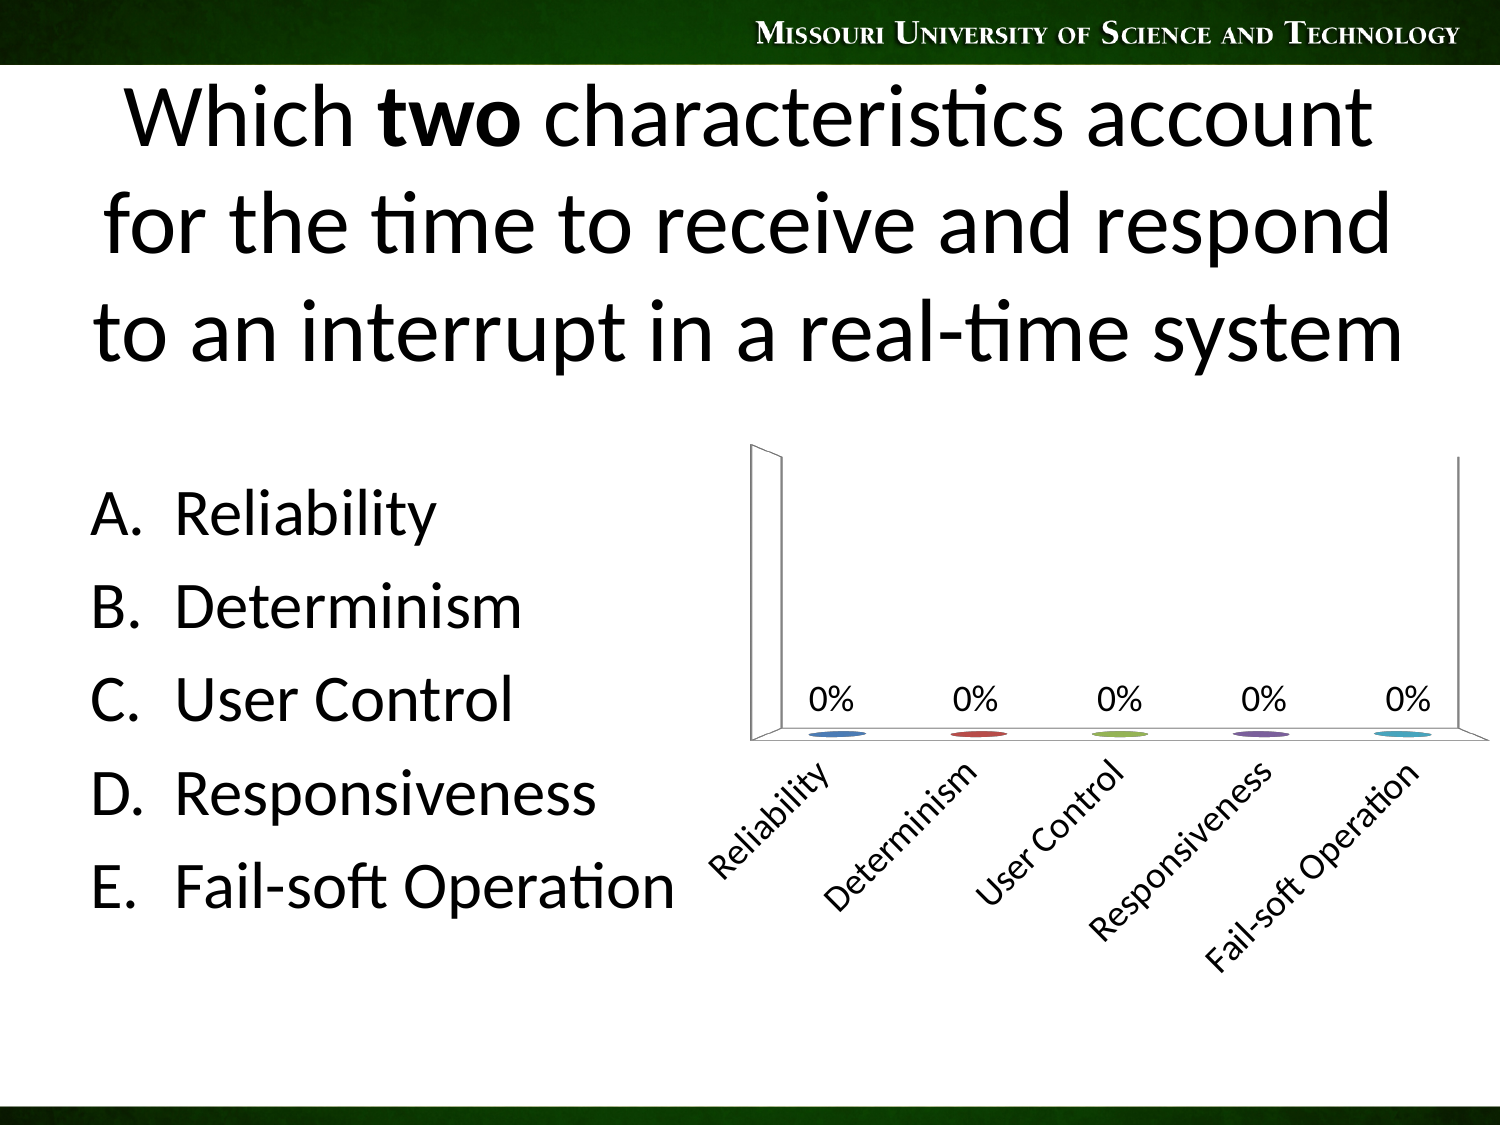

# Which two characteristics account for the time to receive and respond to an interrupt in a real-time system

[unsupported chart]

Reliability
Determinism
User Control
Responsiveness
Fail-soft Operation